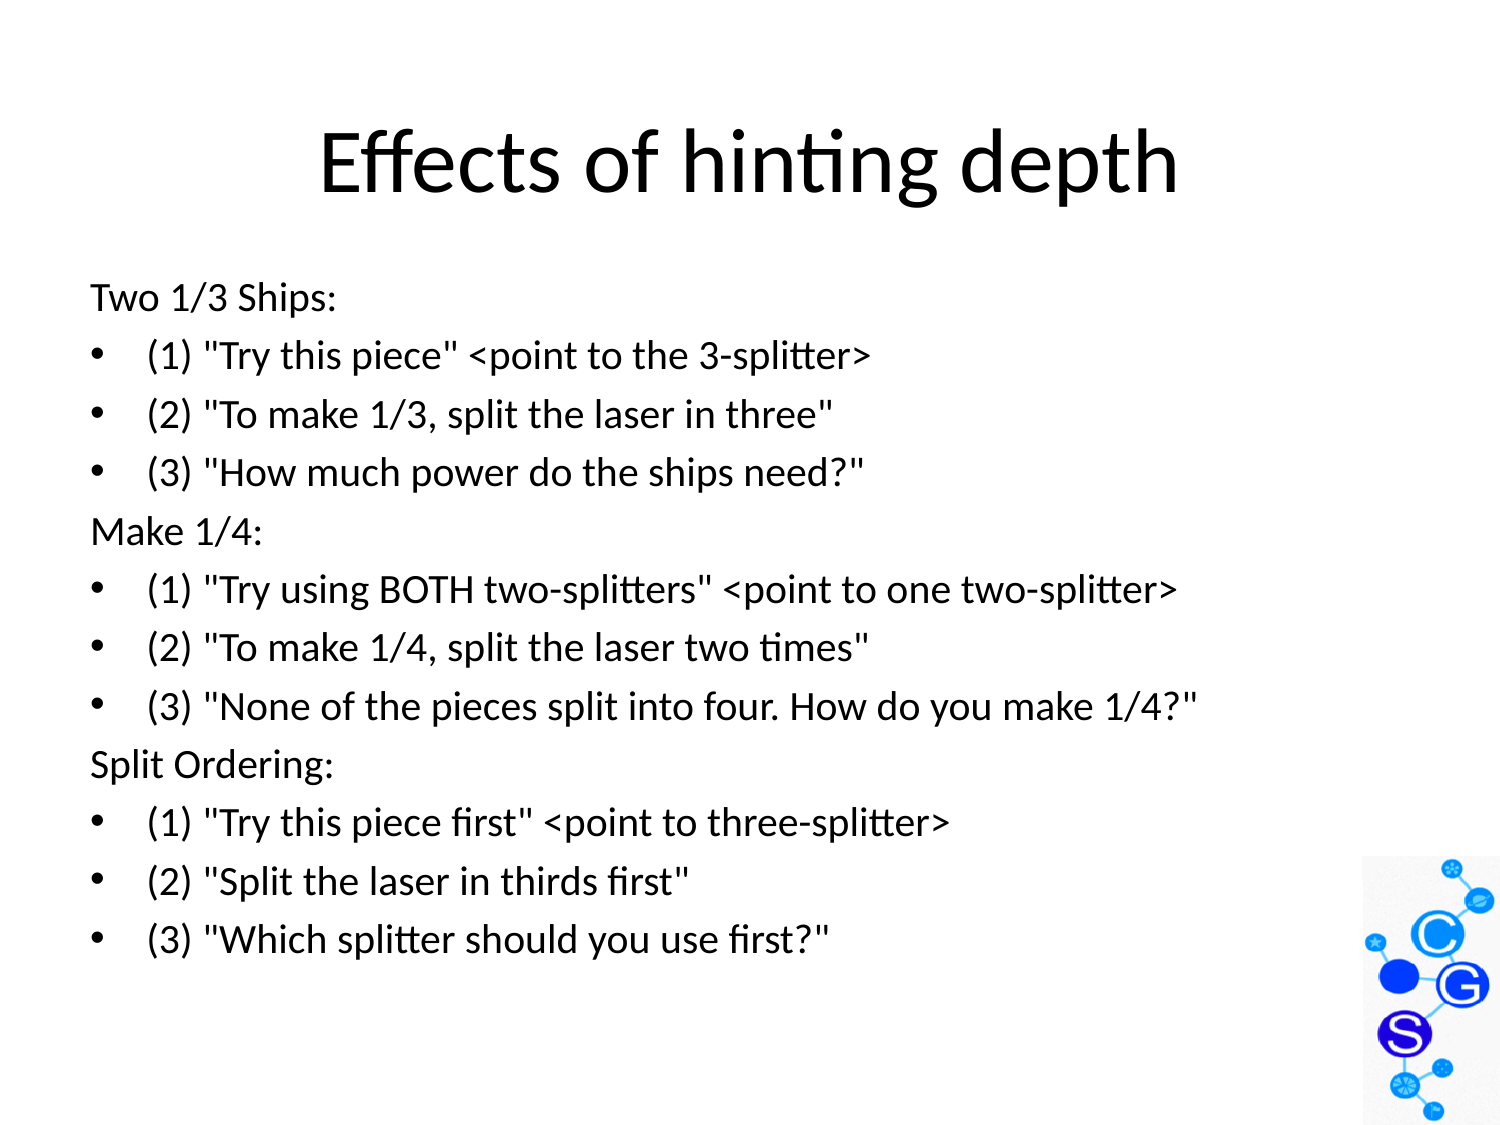

# Effects of hinting depth
Two 1/3 Ships:
(1) "Try this piece" <point to the 3-splitter>
(2) "To make 1/3, split the laser in three"
(3) "How much power do the ships need?"
Make 1/4:
(1) "Try using BOTH two-splitters" <point to one two-splitter>
(2) "To make 1/4, split the laser two times"
(3) "None of the pieces split into four. How do you make 1/4?"
Split Ordering:
(1) "Try this piece first" <point to three-splitter>
(2) "Split the laser in thirds first"
(3) "Which splitter should you use first?"